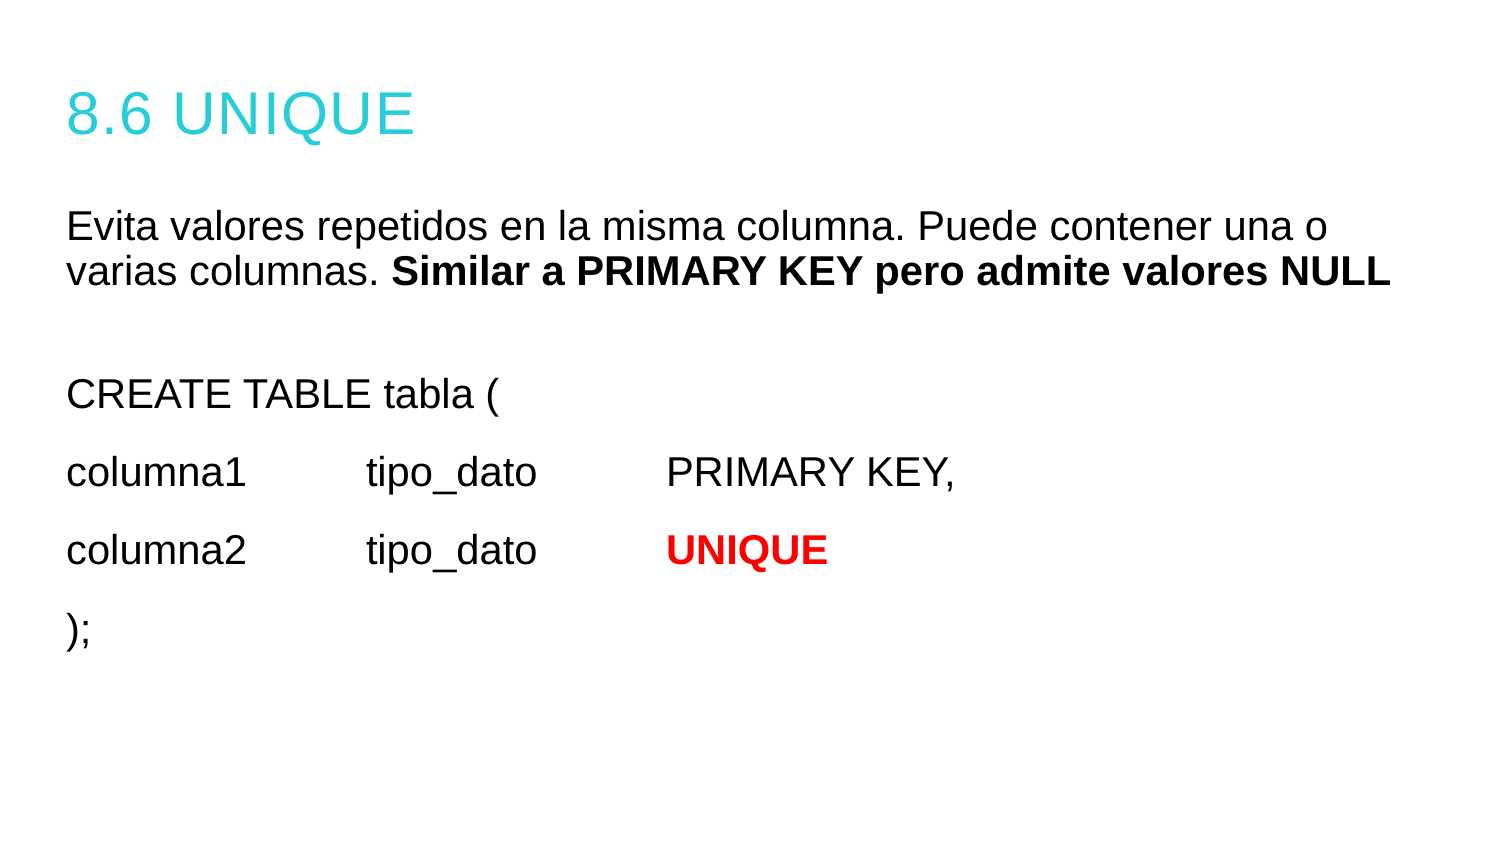

# 8.6 UNIQUE
Evita valores repetidos en la misma columna. Puede contener una o varias columnas. Similar a PRIMARY KEY pero admite valores NULL

CREATE TABLE tabla (
columna1	tipo_dato	PRIMARY KEY,
columna2	tipo_dato	UNIQUE
);